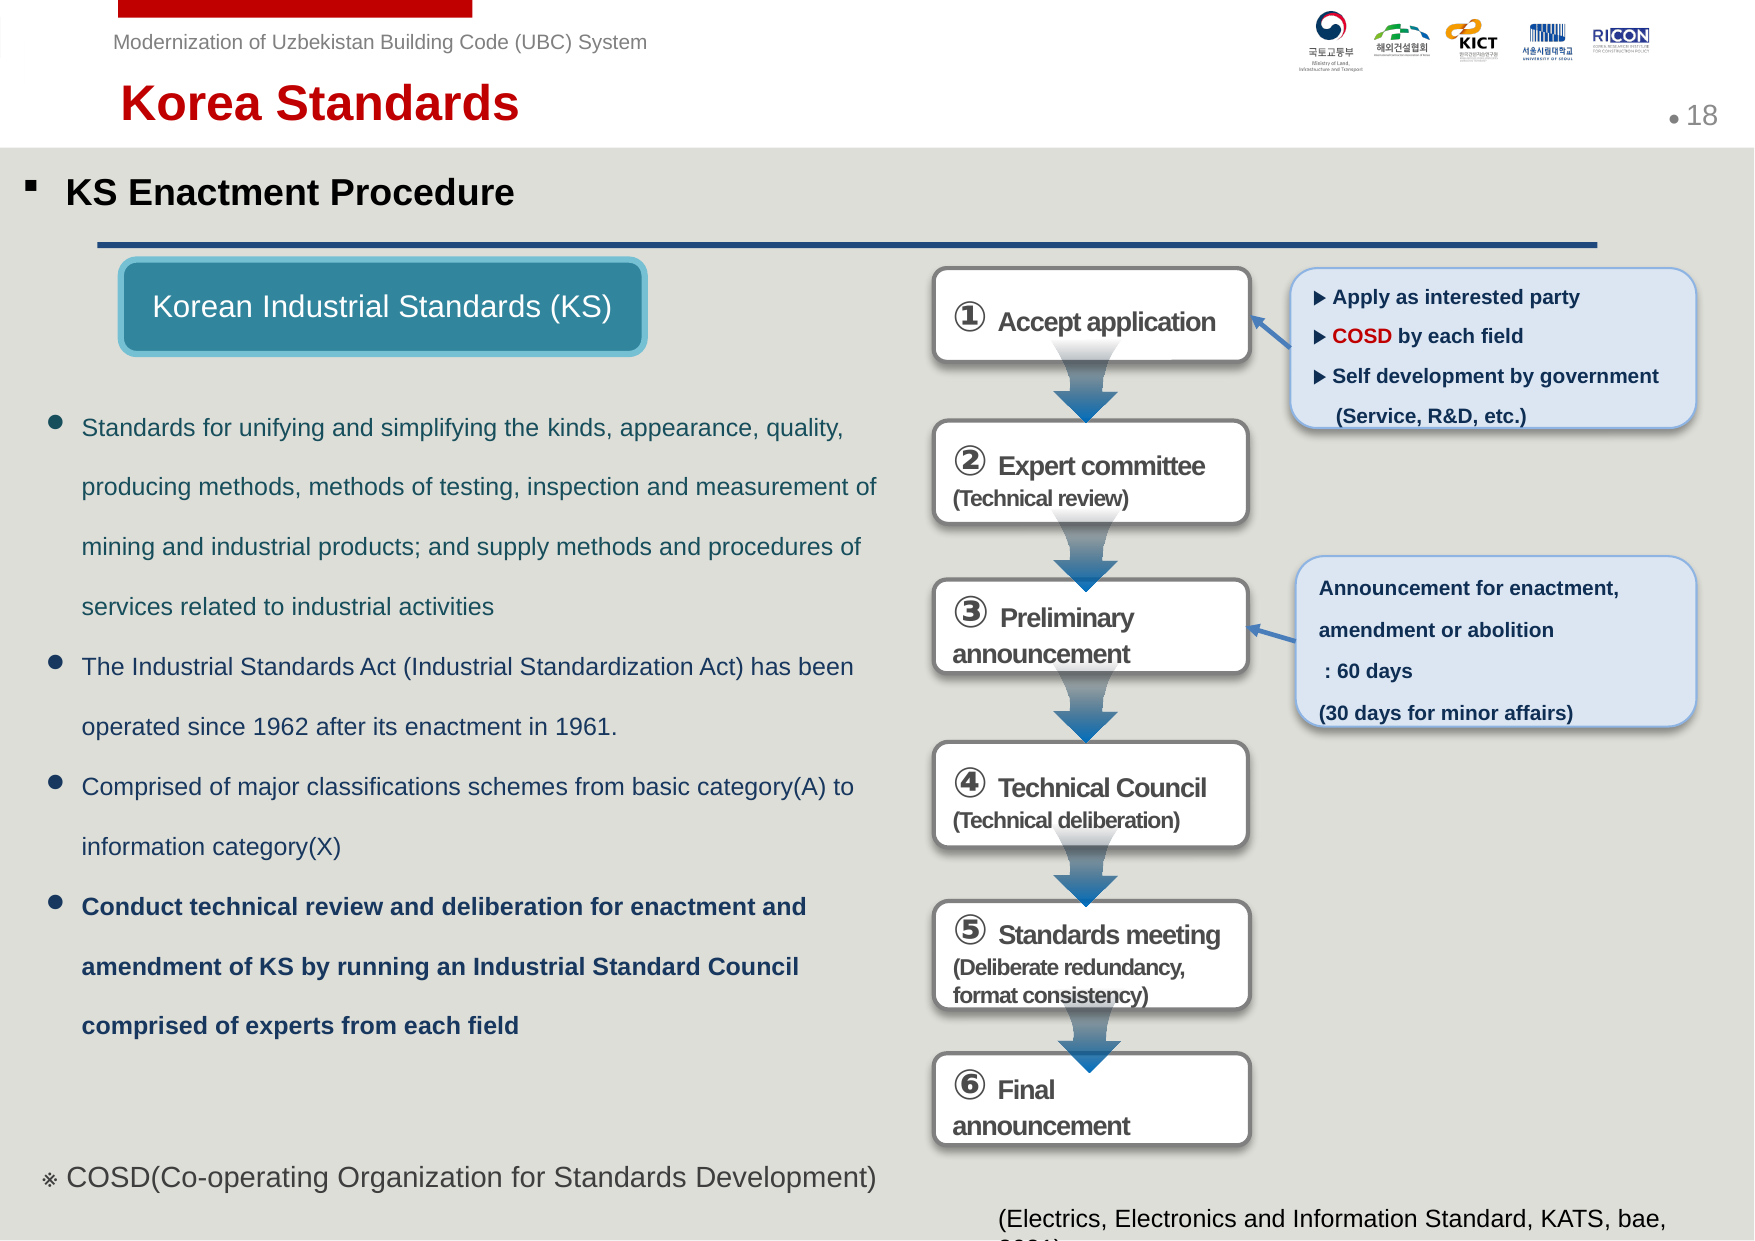

Korea Standards
KS Enactment Procedure

① Accept application
▶ Apply as interested party
▶ COSD by each field
▶ Self development by government
    (Service, R&D, etc.)
Korean Industrial Standards (KS)

Standards for unifying and simplifying the kinds, appearance, quality, producing methods, methods of testing, inspection and measurement of mining and industrial products; and supply methods and procedures of services related to industrial activities
The Industrial Standards Act (Industrial Standardization Act) has been operated since 1962 after its enactment in 1961.
Comprised of major classifications schemes from basic category(A) to information category(X)
Conduct technical review and deliberation for enactment and amendment of KS by running an Industrial Standard Council comprised of experts from each field
② Expert committee (Technical review)

Announcement for enactment,
amendment or abolition
 : 60 days
(30 days for minor affairs)
③ Preliminary announcement

④ Technical Council (Technical deliberation)

⑤ Standards meeting
(Deliberate redundancy, format consistency)

⑥ Final announcement
※ COSD(Co-operating Organization for Standards Development)
(Electrics, Electronics and Information Standard, KATS, bae, 2021)